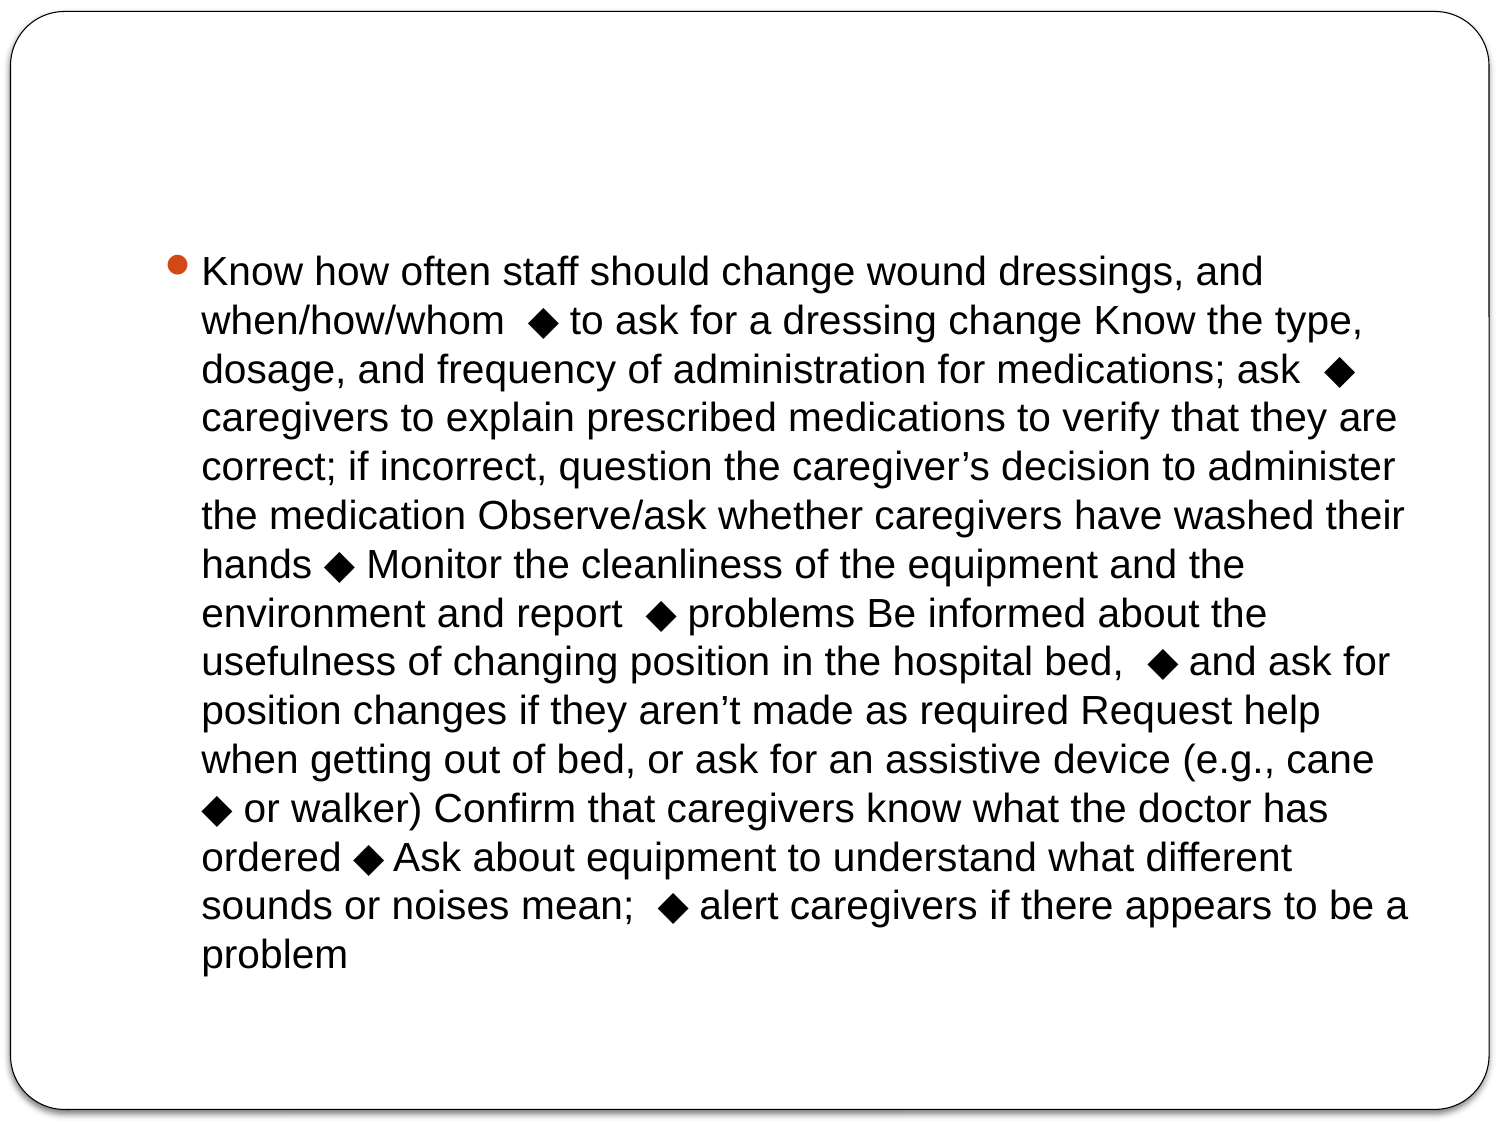

#
Know how often staff should change wound dressings, and when/how/whom  ◆ to ask for a dressing change Know the type, dosage, and frequency of administration for medications; ask  ◆ caregivers to explain prescribed medications to verify that they are correct; if incorrect, question the caregiver’s decision to administer the medication Observe/ask whether caregivers have washed their hands ◆ Monitor the cleanliness of the equipment and the environment and report  ◆ problems Be informed about the usefulness of changing position in the hospital bed,  ◆ and ask for position changes if they aren’t made as required Request help when getting out of bed, or ask for an assistive device (e.g., cane  ◆ or walker) Confirm that caregivers know what the doctor has ordered ◆ Ask about equipment to understand what different sounds or noises mean;  ◆ alert caregivers if there appears to be a problem